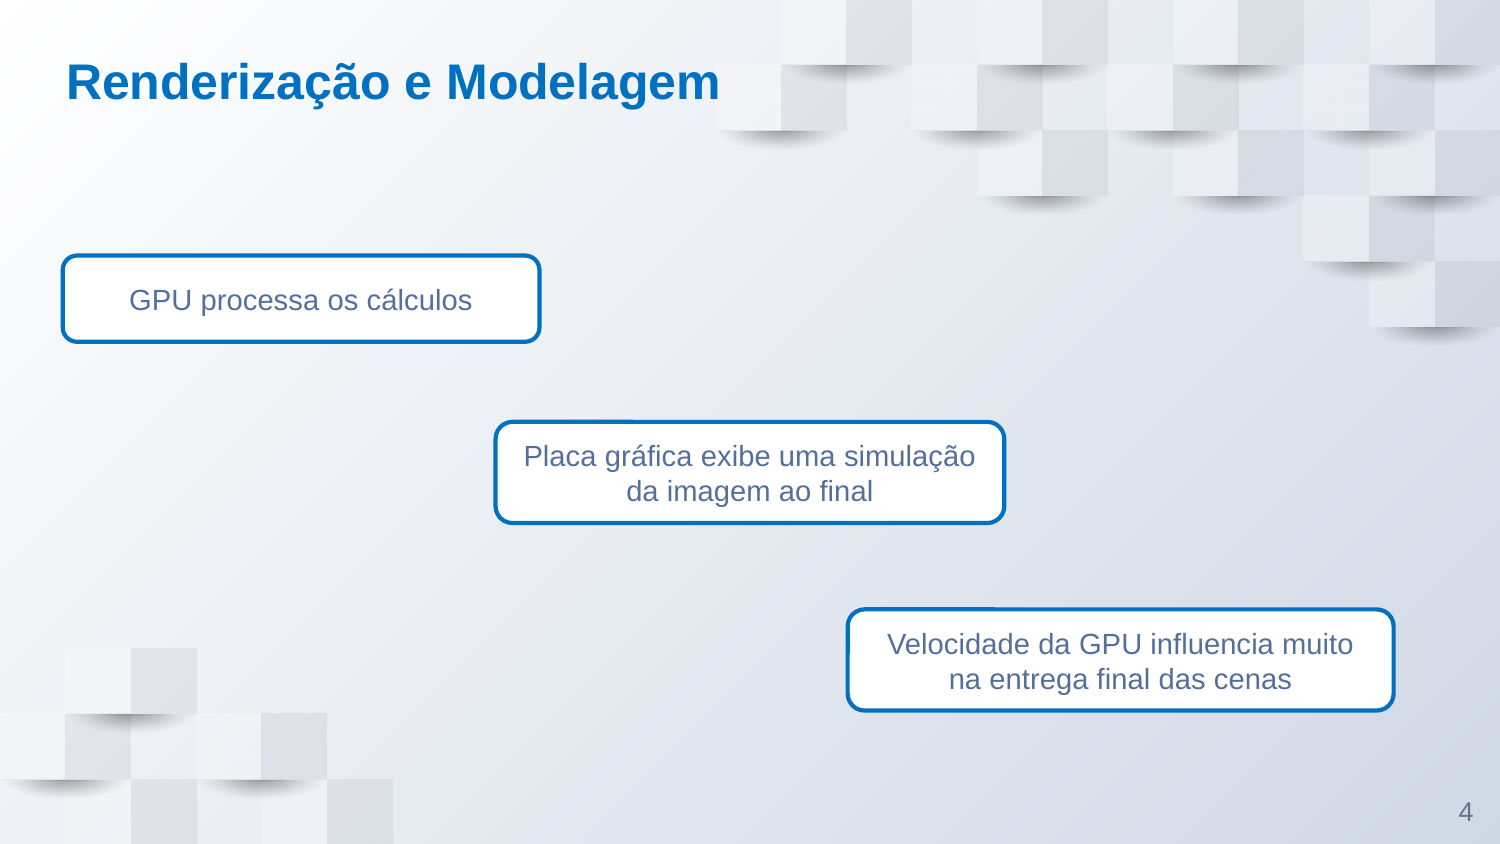

# Renderização e Modelagem
GPU processa os cálculos
Placa gráfica exibe uma simulação da imagem ao final
Velocidade da GPU influencia muito na entrega final das cenas
4